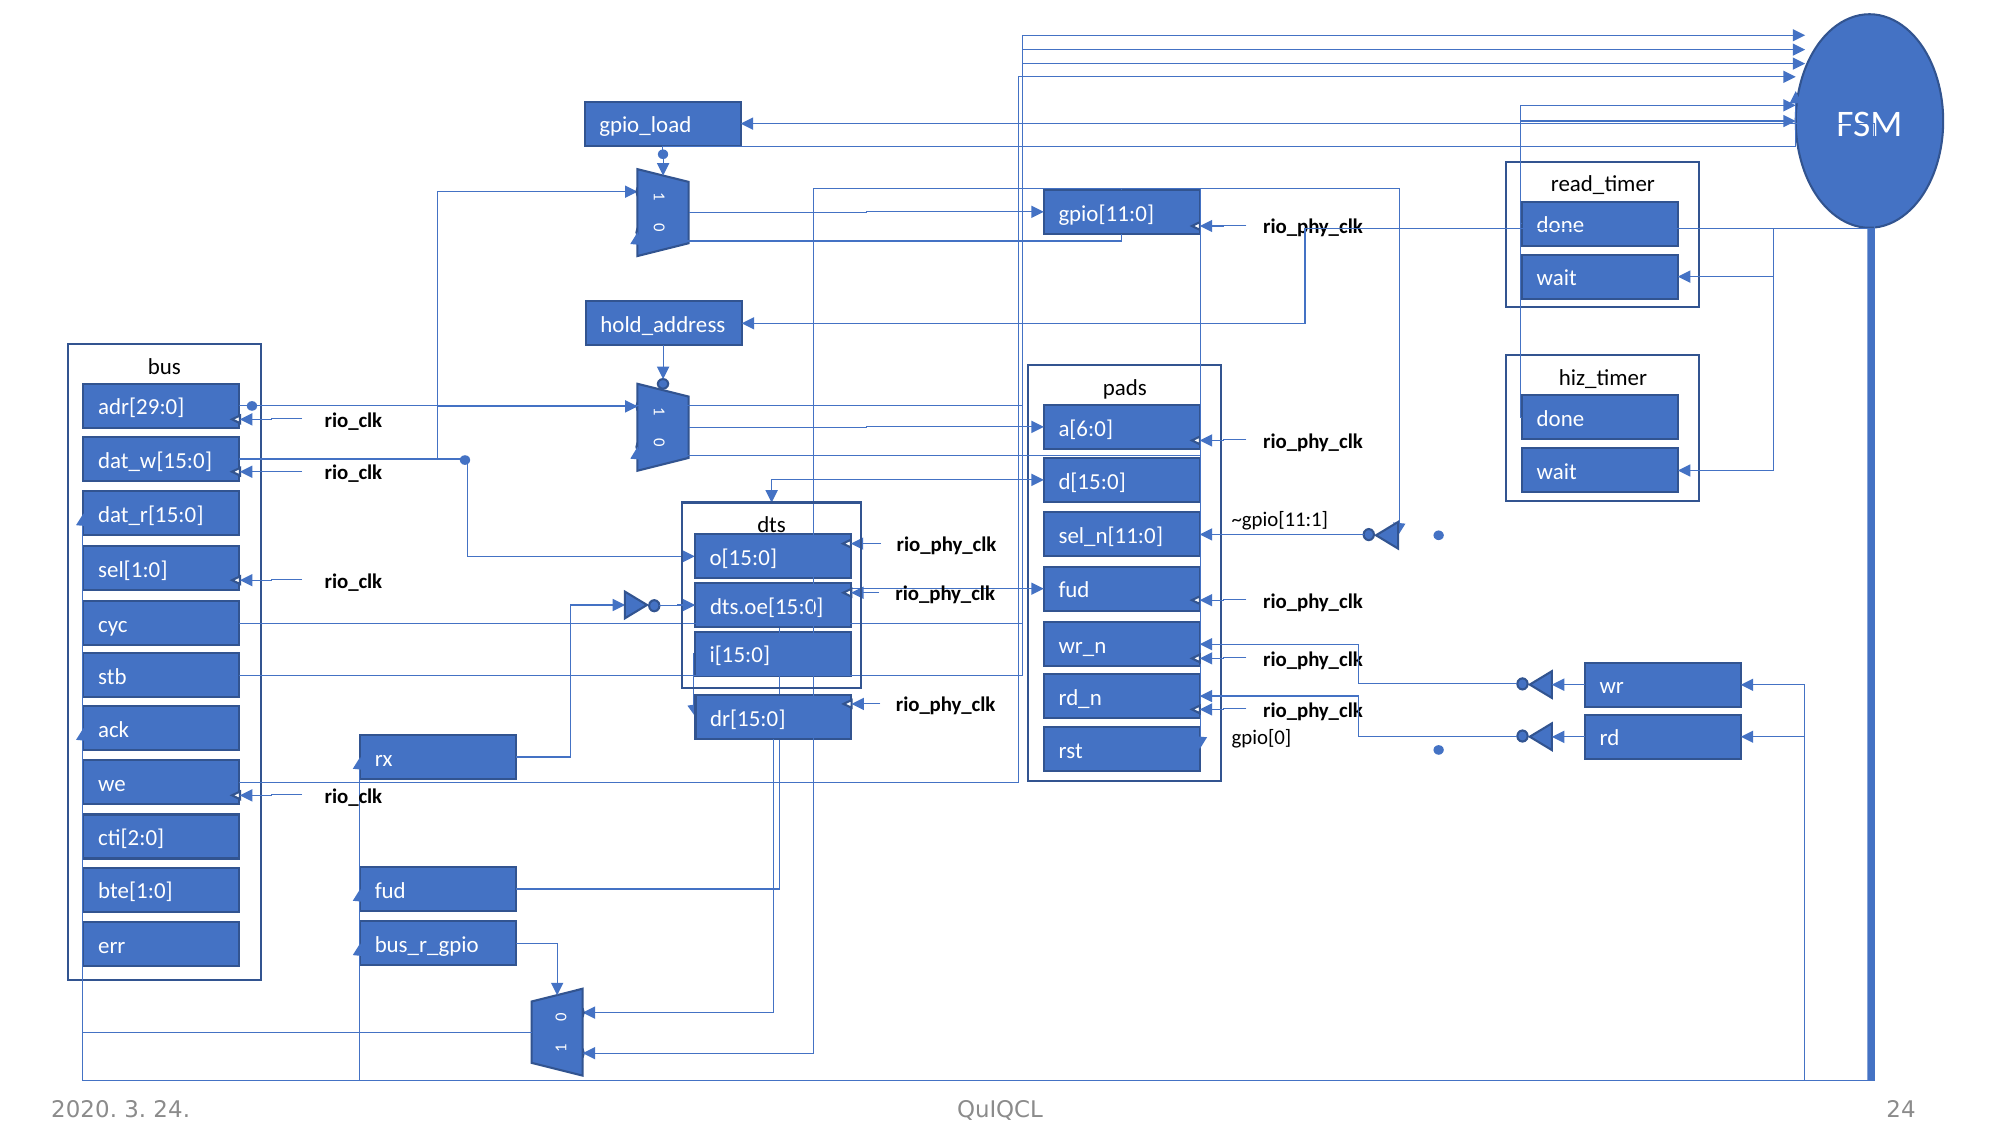

FSM
gpio_load

read_timer
done
wait
1      0

gpio[11:0]
rio_phy_clk

hold_address
bus
adr[29:0]
dat_w[15:0]
dat_r[15:0]
sel[1:0]
cyc
stb
ack
we
cti[2:0]
bte[1:0]
err
hiz_timer
done
wait
pads
a[6:0]
d[15:0]
sel_n[11:0]
fud
wr_n
rd_n
rst
1      0

rio_clk

rio_phy_clk

rio_clk

~gpio[11:1]
dts

rio_phy_clk
o[15:0]

rio_clk
rio_phy_clk
dts.oe[15:0]

rio_phy_clk

i[15:0]
rio_phy_clk

wr

rio_phy_clk
dr[15:0]

rio_phy_clk

rd
gpio[0]

rx

rio_clk

fud
bus_r_gpio
1      0

2020. 3. 24.
QuIQCL
24